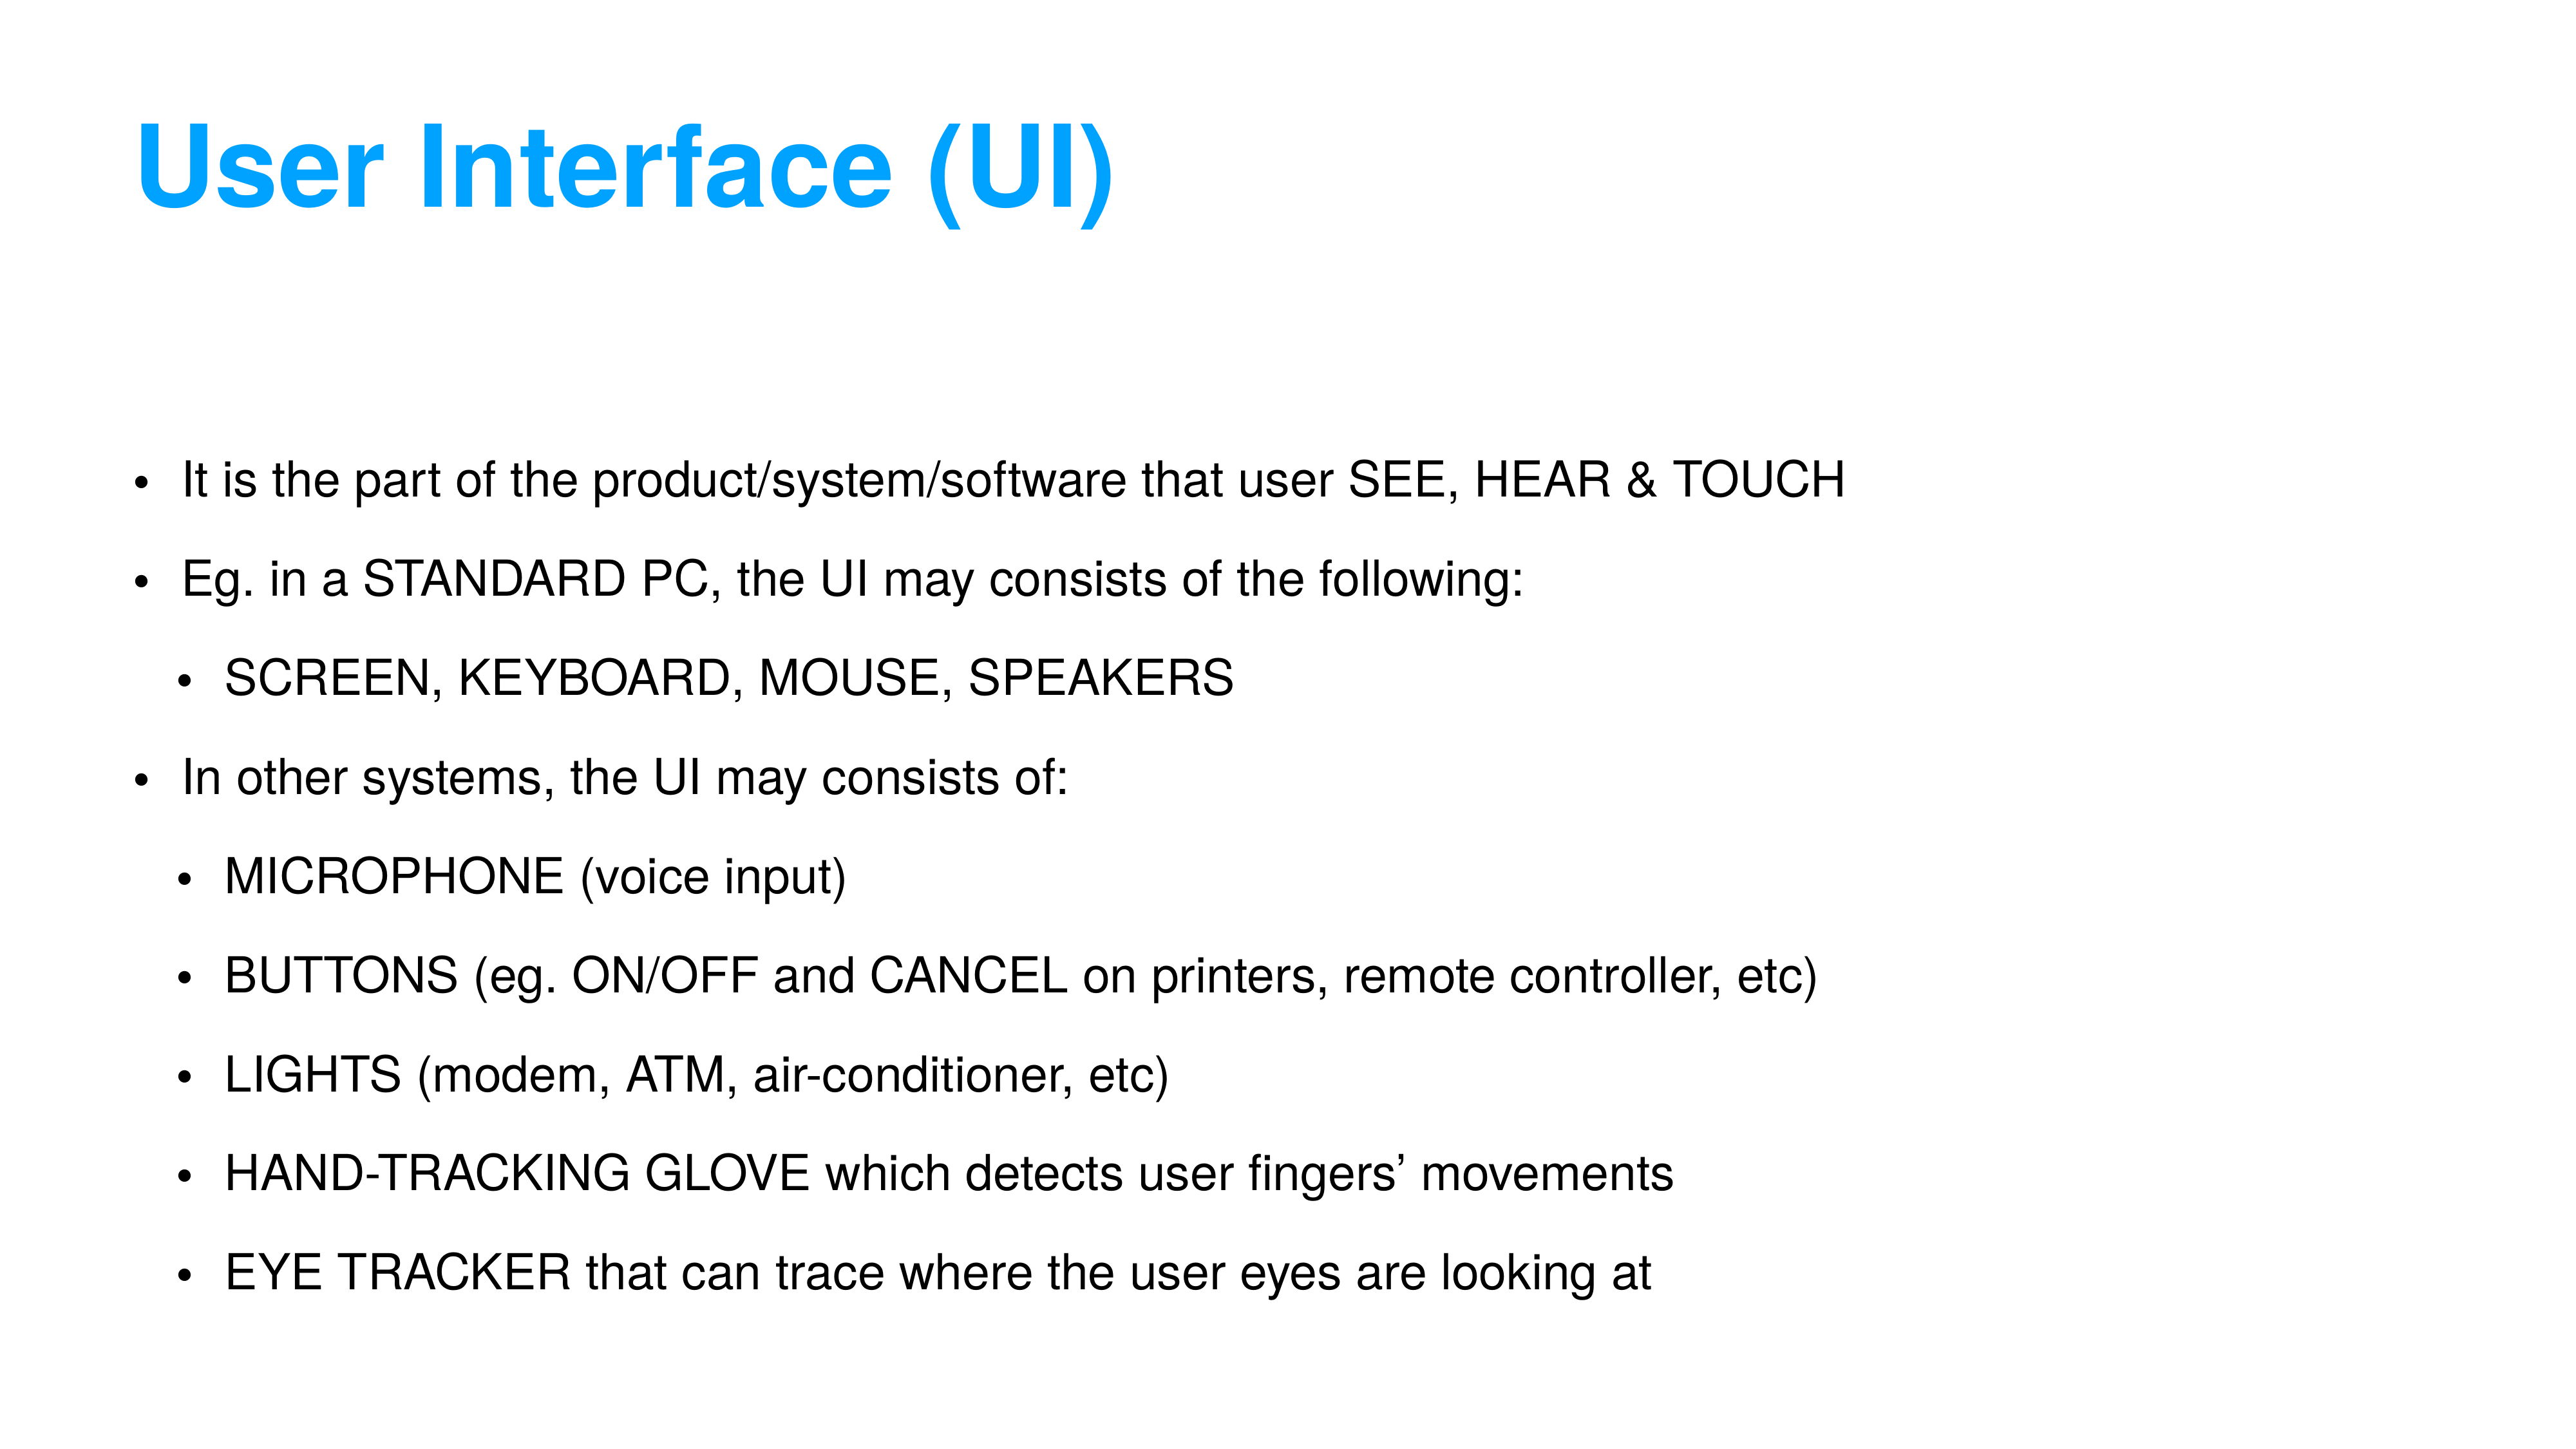

# User Interface (UI)

It is the part of the product/system/software that user SEE, HEAR & TOUCH
Eg. in a STANDARD PC, the UI may consists of the following:
SCREEN, KEYBOARD, MOUSE, SPEAKERS
In other systems, the UI may consists of:
MICROPHONE (voice input)
BUTTONS (eg. ON/OFF and CANCEL on printers, remote controller, etc)
LIGHTS (modem, ATM, air-conditioner, etc)
HAND-TRACKING GLOVE which detects user fingers’ movements
EYE TRACKER that can trace where the user eyes are looking at